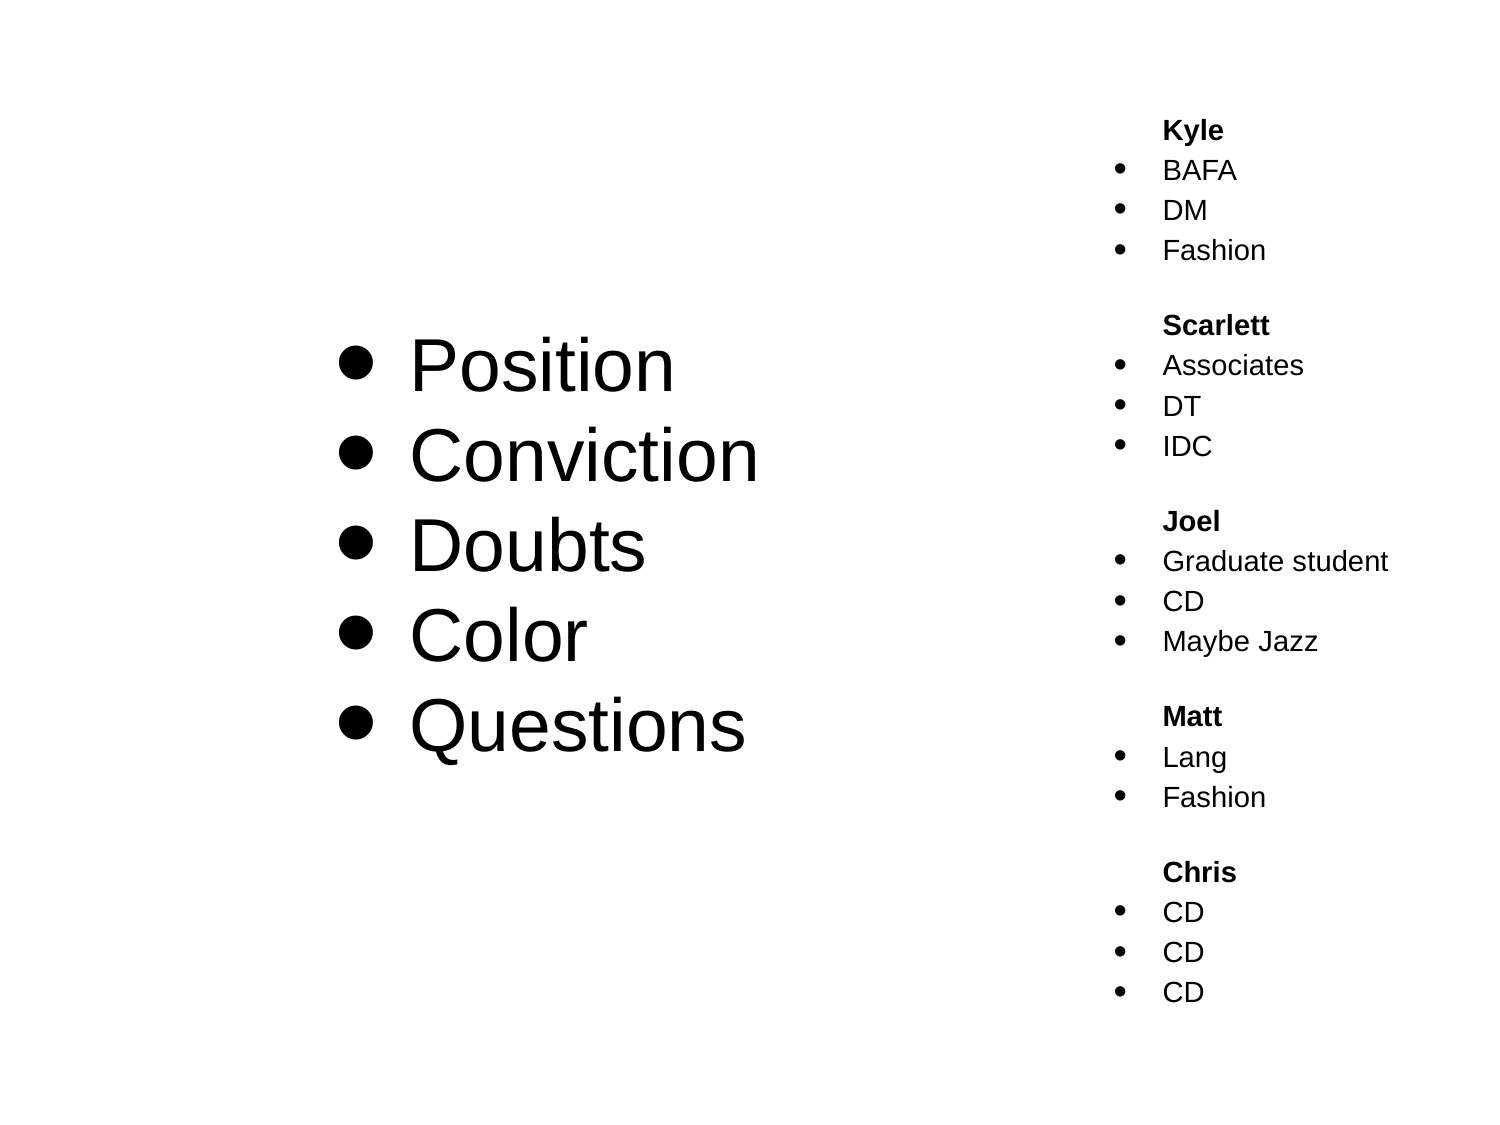

Kyle
BAFA
DM
Fashion

Scarlett
Associates
DT
IDC

Joel
Graduate student
CD
Maybe Jazz

Matt
Lang
Fashion

Chris
CD
CD
CD

Position
Conviction
Doubts
Color
Questions